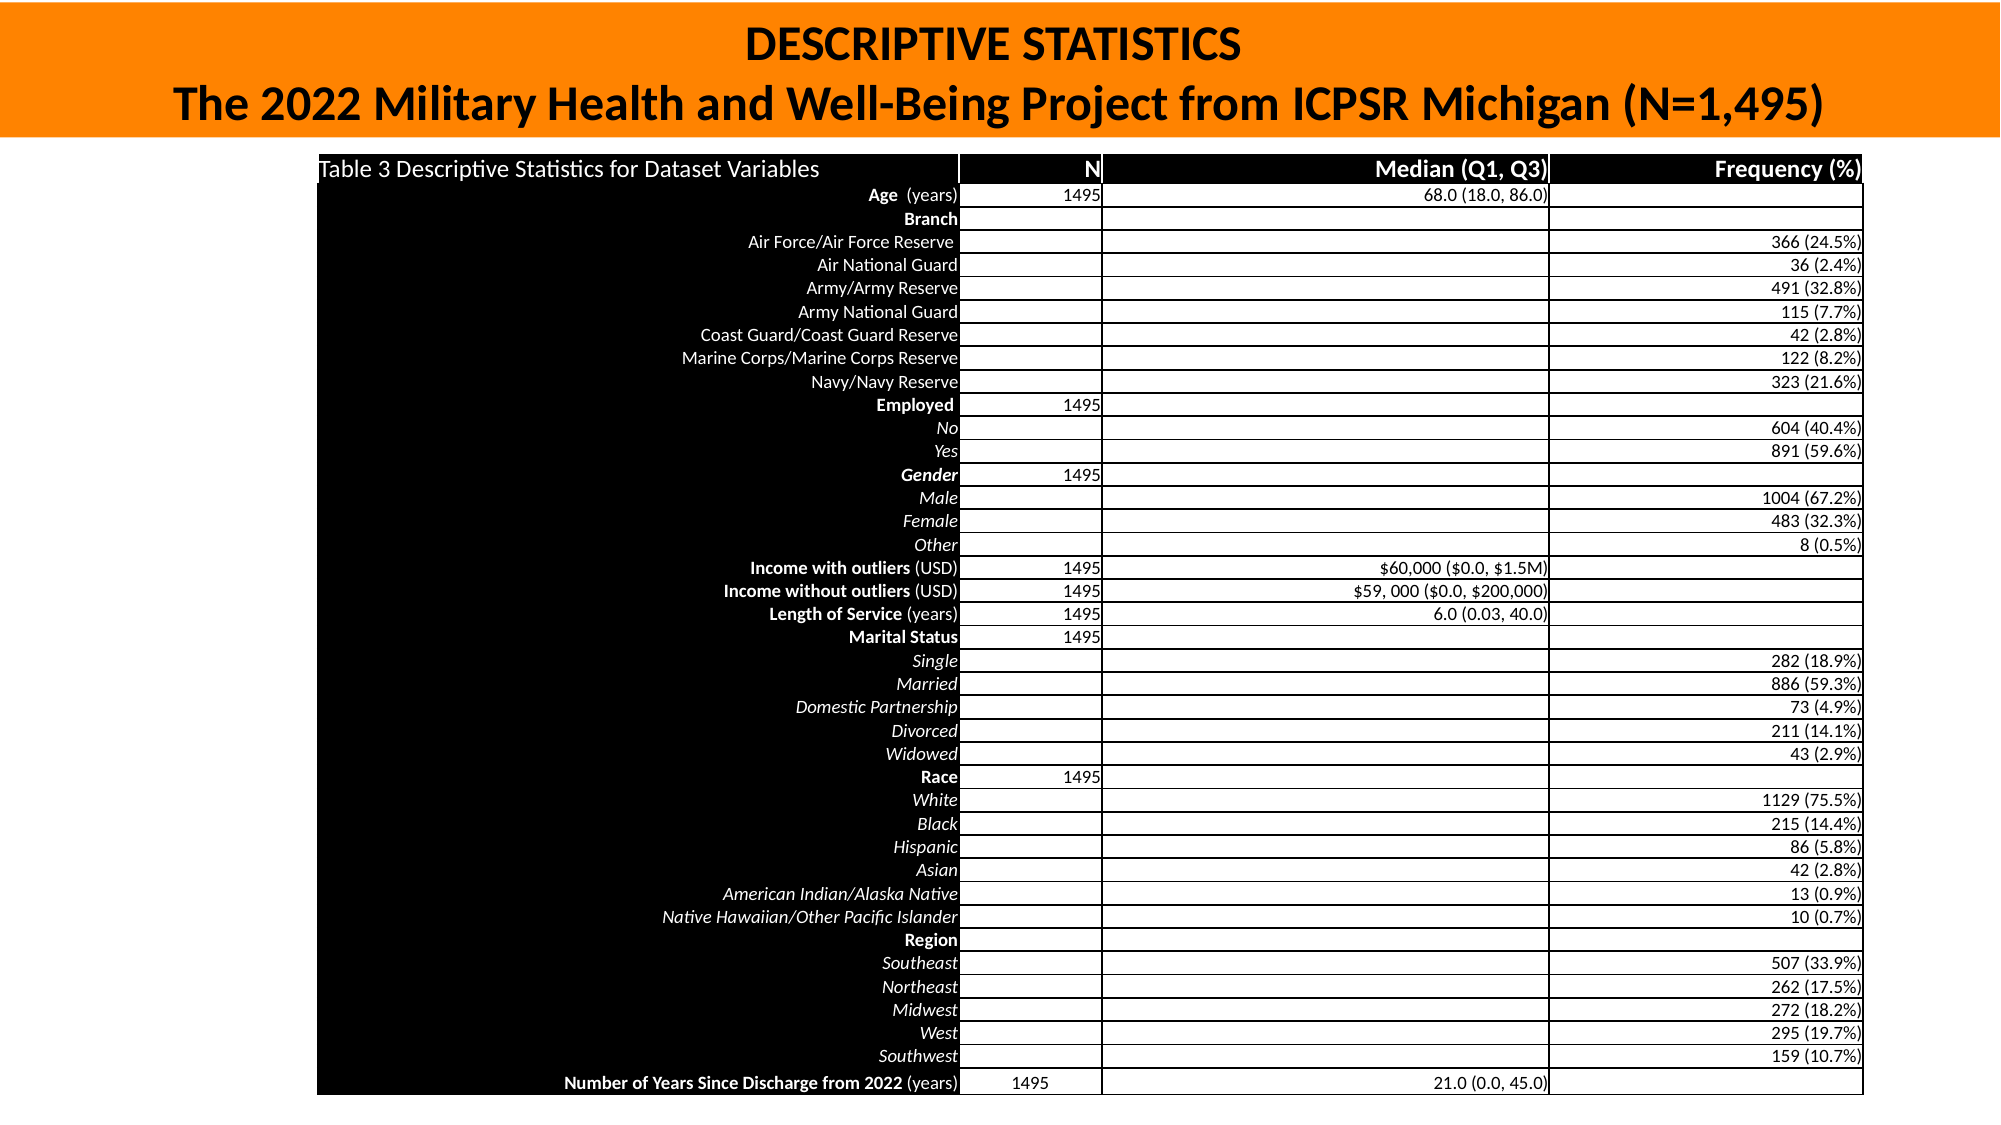

DESCRIPTIVE STATISTICS
The 2022 Military Health and Well-Being Project from ICPSR Michigan (N=1,495)
| Table 3 Descriptive Statistics for Dataset Variables | N | Median (Q1, Q3) | Frequency (%) |
| --- | --- | --- | --- |
| Age (years) | 1495 | 68.0 (18.0, 86.0) |  |
| Branch |  |  |  |
| Air Force/Air Force Reserve |  |  | 366 (24.5%) |
| Air National Guard |  |  | 36 (2.4%) |
| Army/Army Reserve |  |  | 491 (32.8%) |
| Army National Guard |  |  | 115 (7.7%) |
| Coast Guard/Coast Guard Reserve |  |  | 42 (2.8%) |
| Marine Corps/Marine Corps Reserve |  |  | 122 (8.2%) |
| Navy/Navy Reserve |  |  | 323 (21.6%) |
| Employed | 1495 |  |  |
| No |  |  | 604 (40.4%) |
| Yes |  |  | 891 (59.6%) |
| Gender | 1495 |  |  |
| Male |  |  | 1004 (67.2%) |
| Female |  |  | 483 (32.3%) |
| Other |  |  | 8 (0.5%) |
| Income with outliers (USD) | 1495 | $60,000 ($0.0, $1.5M) |  |
| Income without outliers (USD) | 1495 | $59, 000 ($0.0, $200,000) |  |
| Length of Service (years) | 1495 | 6.0 (0.03, 40.0) |  |
| Marital Status | 1495 |  |  |
| Single |  |  | 282 (18.9%) |
| Married |  |  | 886 (59.3%) |
| Domestic Partnership |  |  | 73 (4.9%) |
| Divorced |  |  | 211 (14.1%) |
| Widowed |  |  | 43 (2.9%) |
| Race | 1495 |  |  |
| White |  |  | 1129 (75.5%) |
| Black |  |  | 215 (14.4%) |
| Hispanic |  |  | 86 (5.8%) |
| Asian |  |  | 42 (2.8%) |
| American Indian/Alaska Native |  |  | 13 (0.9%) |
| Native Hawaiian/Other Pacific Islander |  |  | 10 (0.7%) |
| Region |  |  |  |
| Southeast |  |  | 507 (33.9%) |
| Northeast |  |  | 262 (17.5%) |
| Midwest |  |  | 272 (18.2%) |
| West |  |  | 295 (19.7%) |
| Southwest |  |  | 159 (10.7%) |
| Number of Years Since Discharge from 2022 (years) | 1495 | 21.0 (0.0, 45.0) |  |